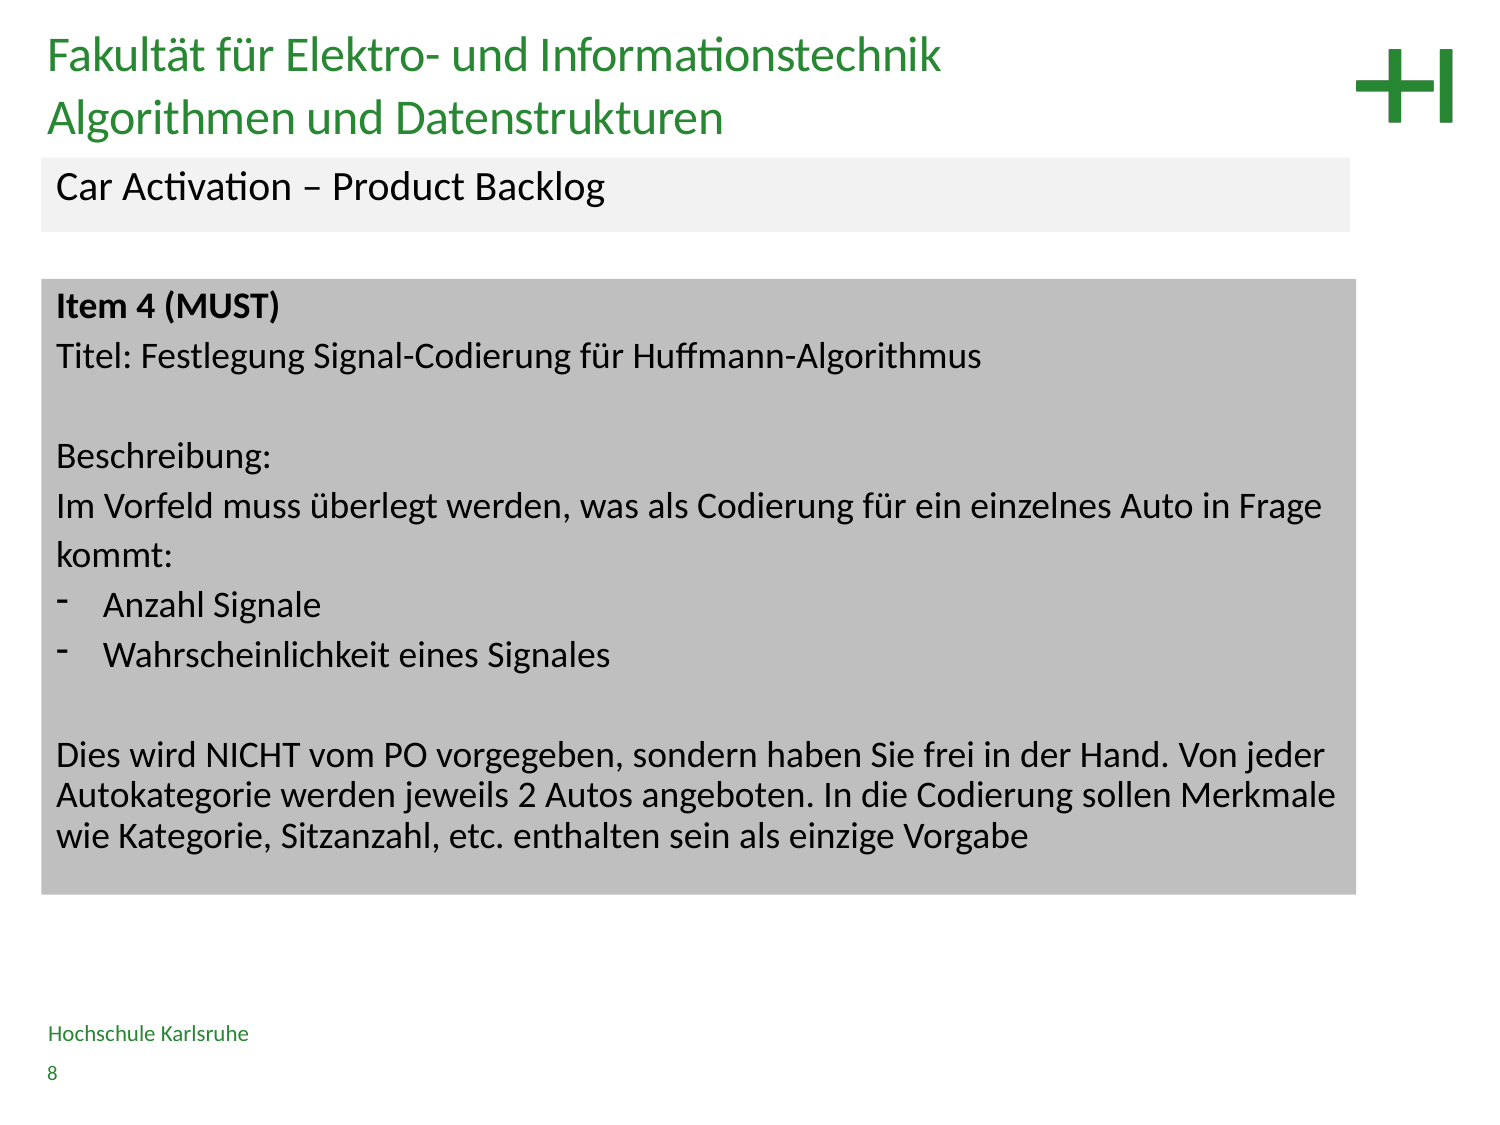

Fakultät für Elektro- und Informationstechnik
Algorithmen und Datenstrukturen
Car Activation – Product Backlog
Item 4 (MUST)
Titel: Festlegung Signal-Codierung für Huffmann-Algorithmus

Beschreibung:
Im Vorfeld muss überlegt werden, was als Codierung für ein einzelnes Auto in Frage
kommt:
Anzahl Signale
Wahrscheinlichkeit eines Signales

Dies wird NICHT vom PO vorgegeben, sondern haben Sie frei in der Hand. Von jeder Autokategorie werden jeweils 2 Autos angeboten. In die Codierung sollen Merkmale wie Kategorie, Sitzanzahl, etc. enthalten sein als einzige Vorgabe

Hochschule Karlsruhe
8